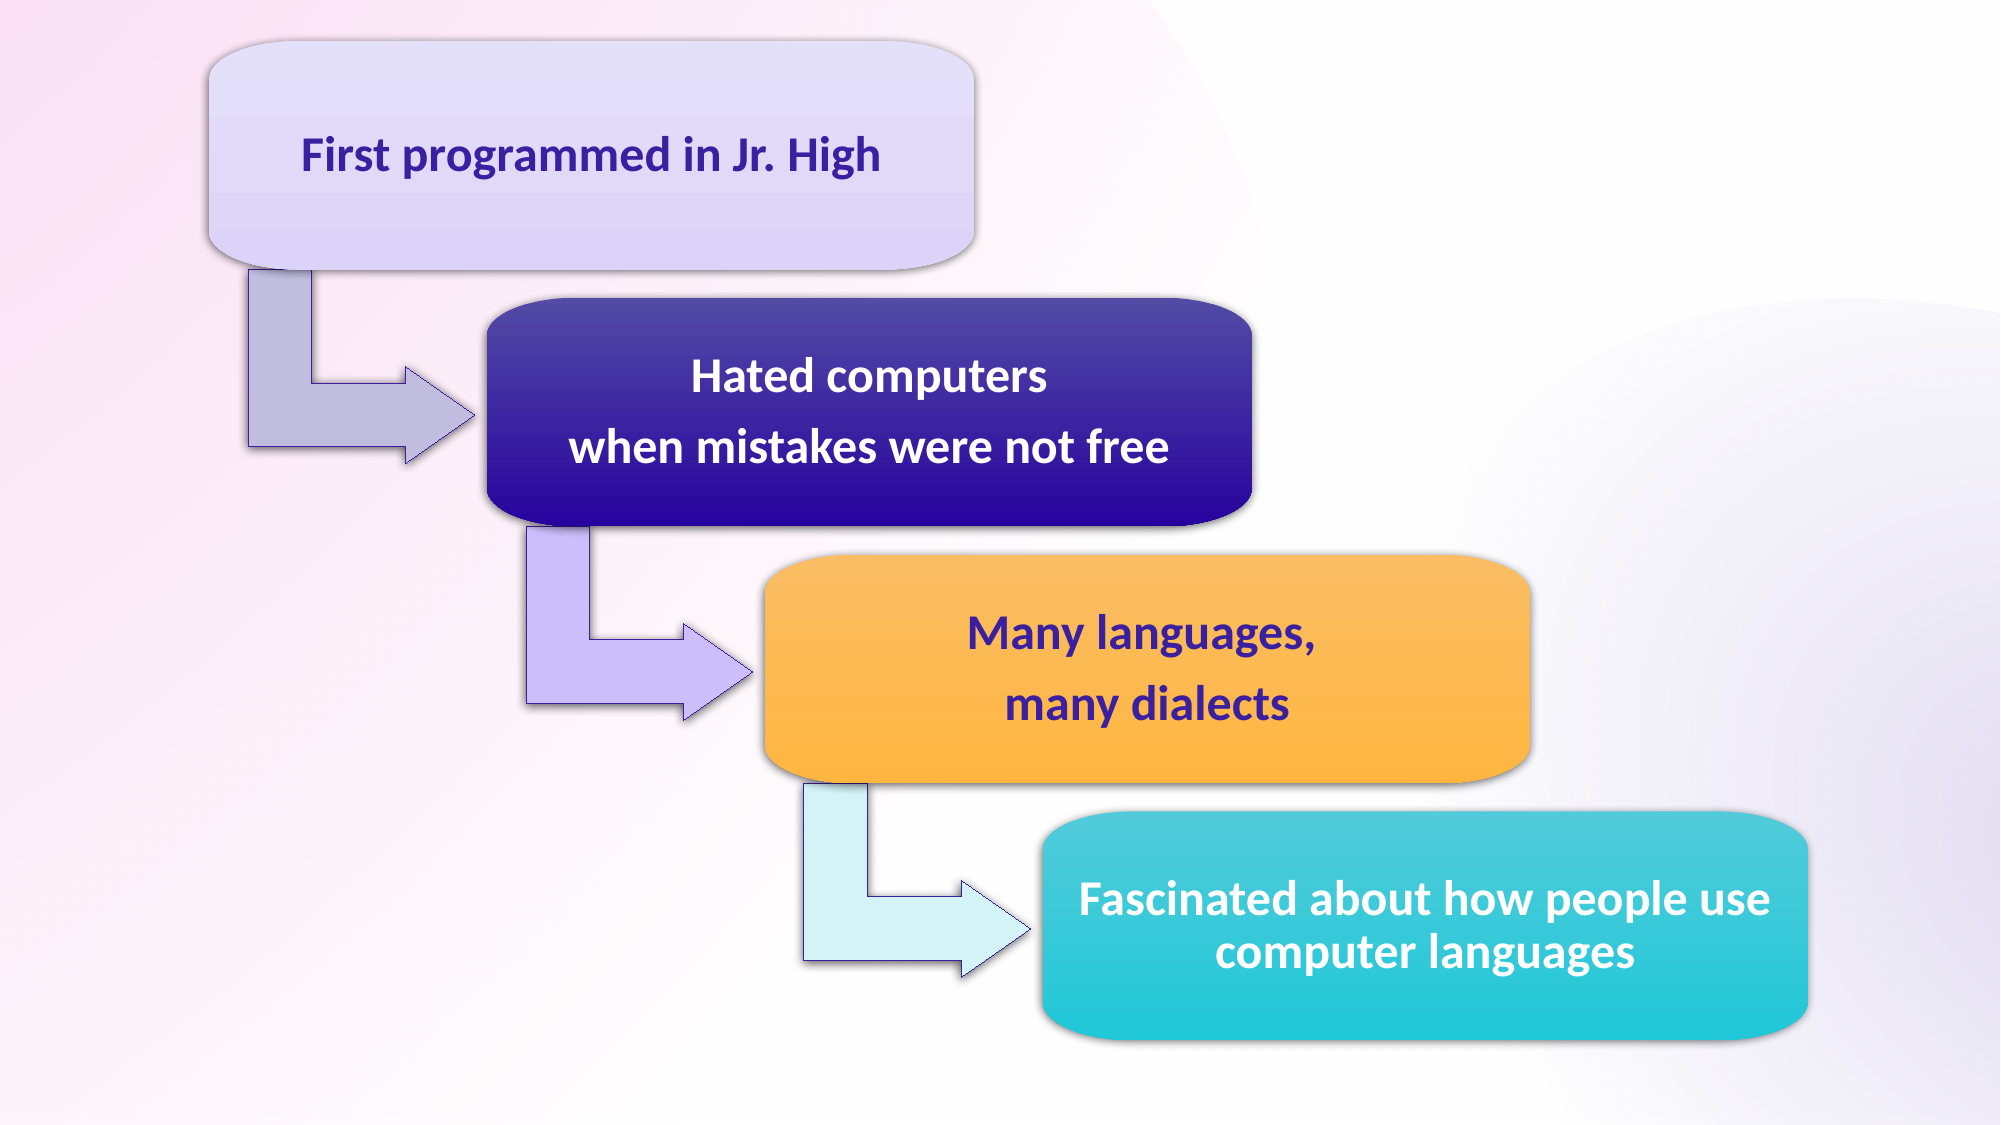

First programmed in Jr. High

Hated computers
when mistakes were not free

Many languages,
many dialects

Fascinated about how people use computer languages